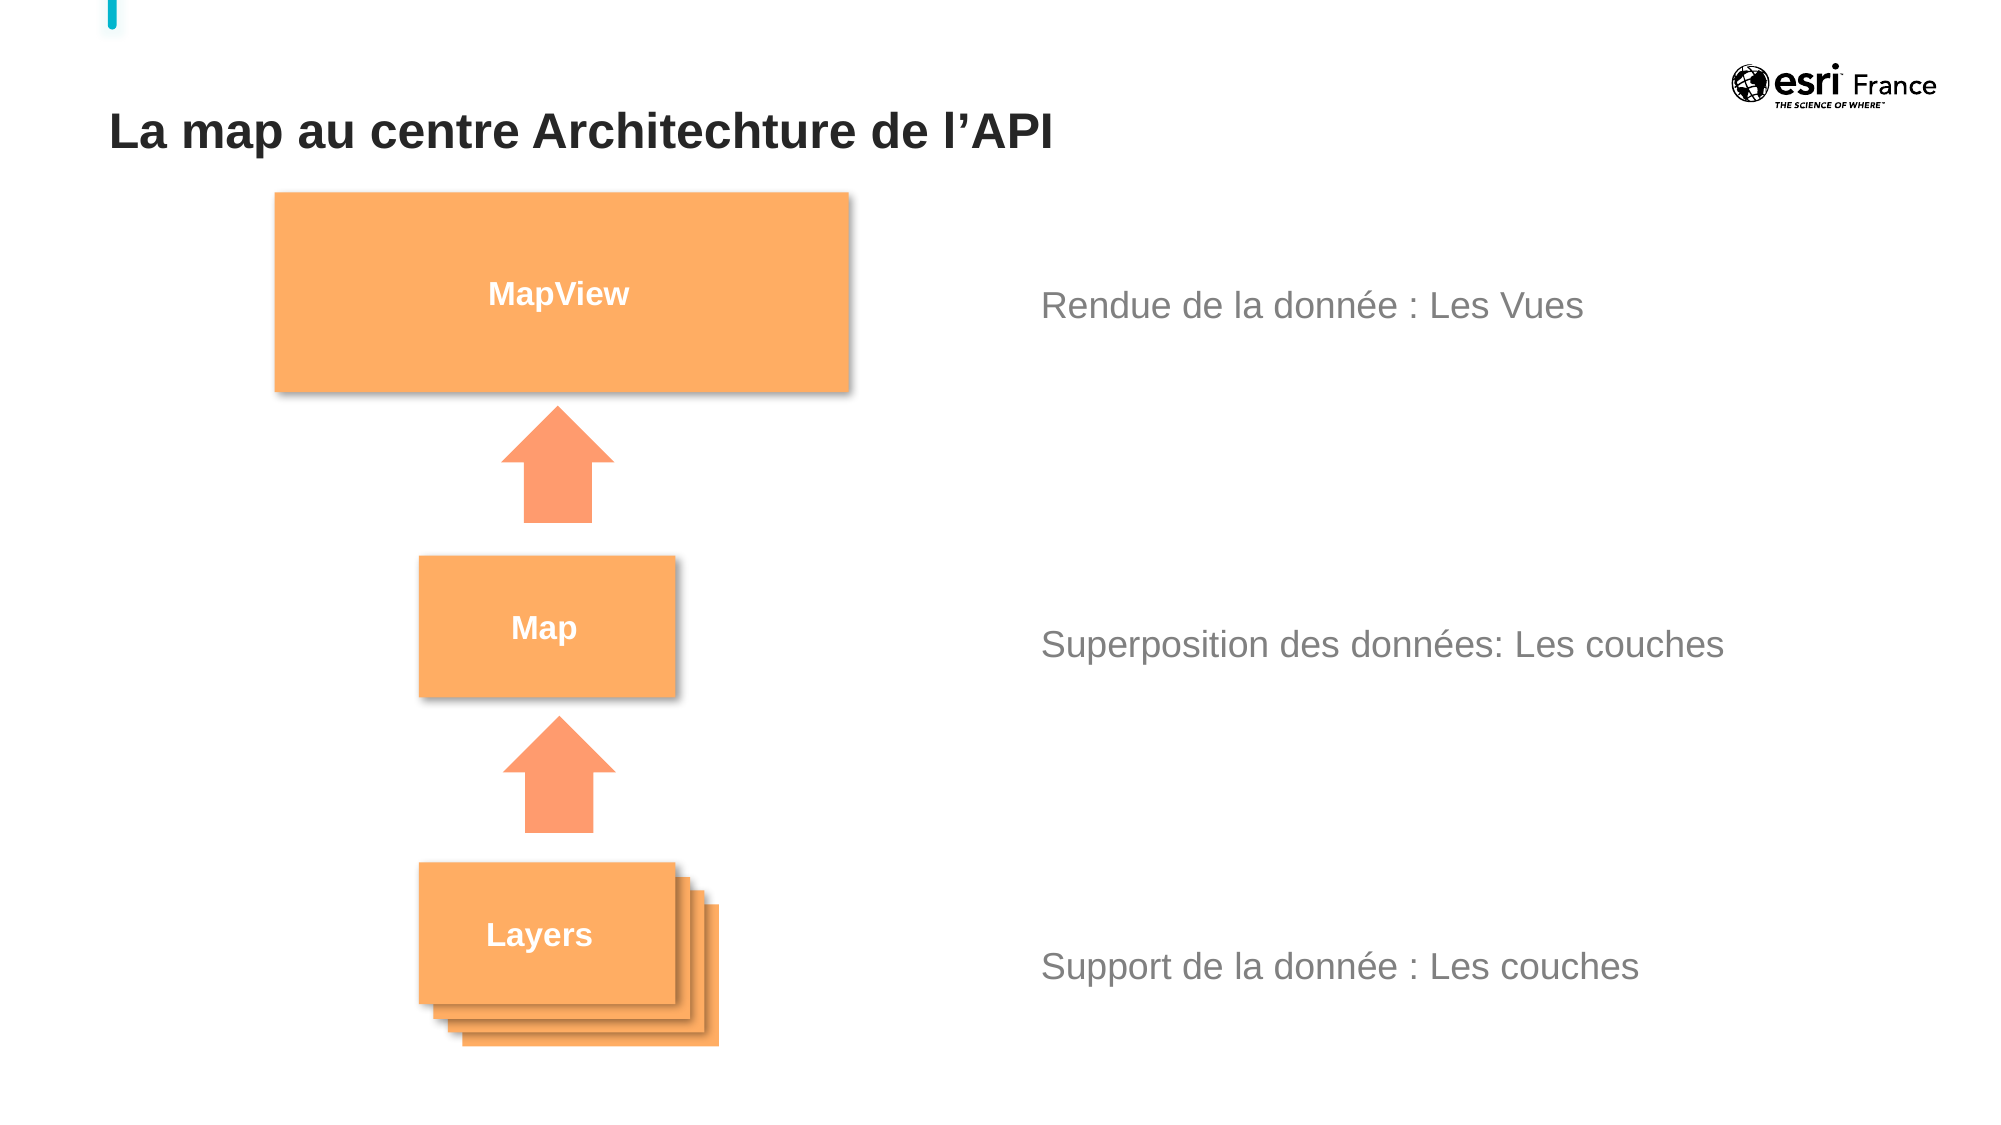

# La map au centre Architechture de l’API
 MapView

Rendue de la donnée : Les Vues
 Map

Superposition des données: Les couches
Layers
Layers
Layers
Layers
Support de la donnée : Les couches